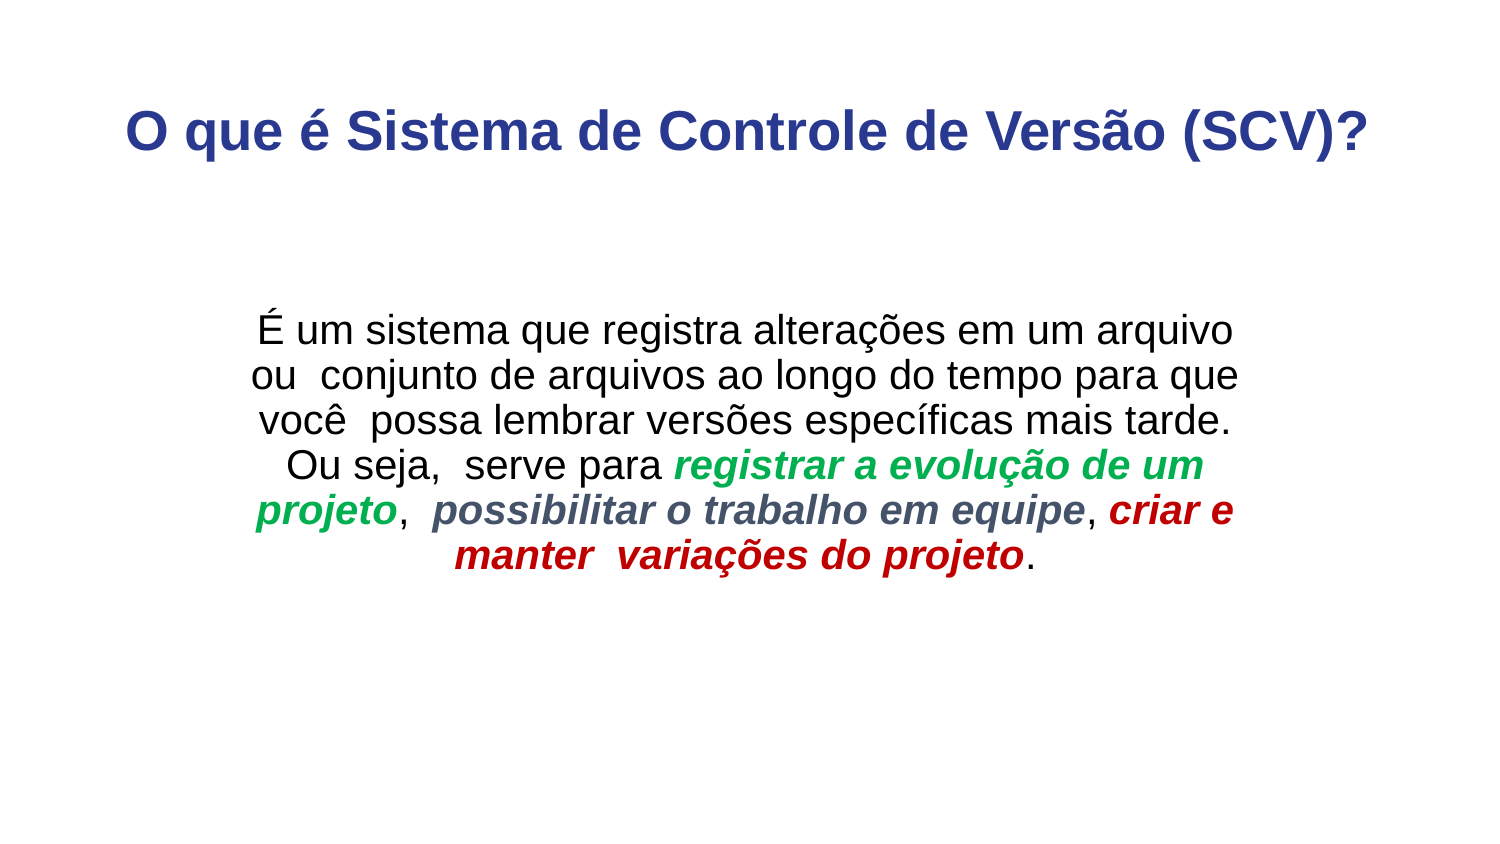

# O que é Sistema de Controle de Versão (SCV)?
É um sistema que registra alterações em um arquivo ou  conjunto de arquivos ao longo do tempo para que você  possa lembrar versões específicas mais tarde. Ou seja,  serve para registrar a evolução de um projeto,  possibilitar o trabalho em equipe, criar e manter  variações do projeto.